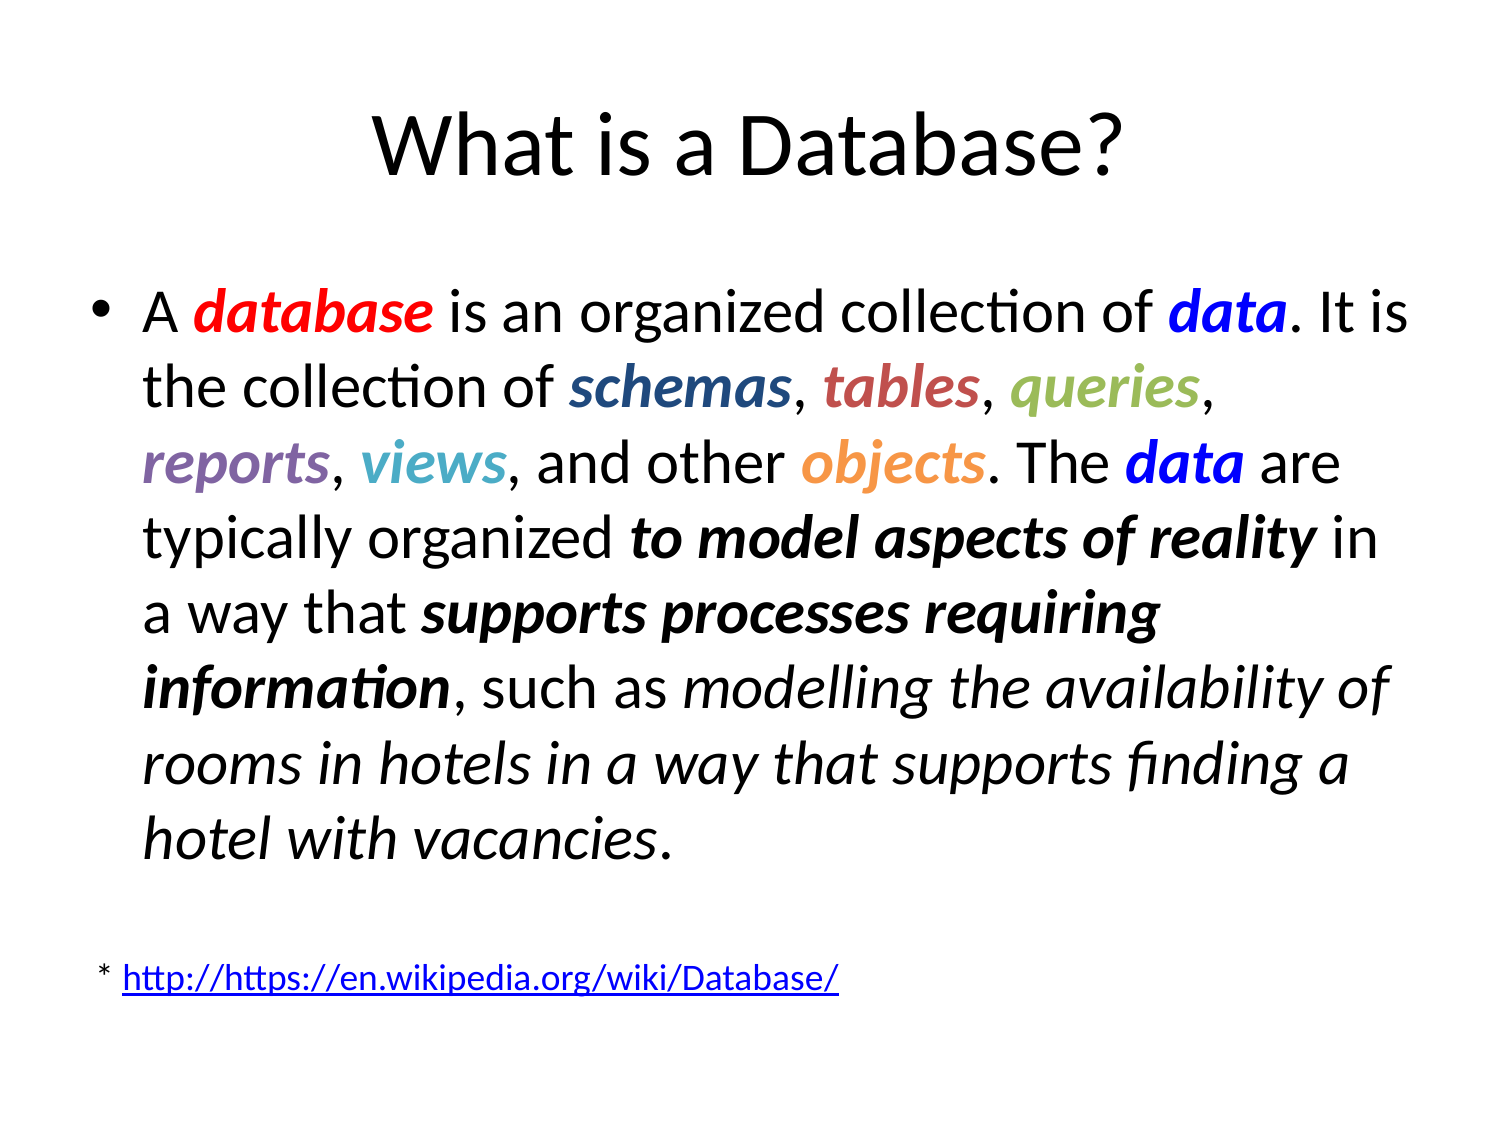

# What is a Database?
A database is an organized collection of data. It is the collection of schemas, tables, queries, reports, views, and other objects. The data are typically organized to model aspects of reality in a way that supports processes requiring information, such as modelling the availability of rooms in hotels in a way that supports finding a hotel with vacancies.
* http://https://en.wikipedia.org/wiki/Database/